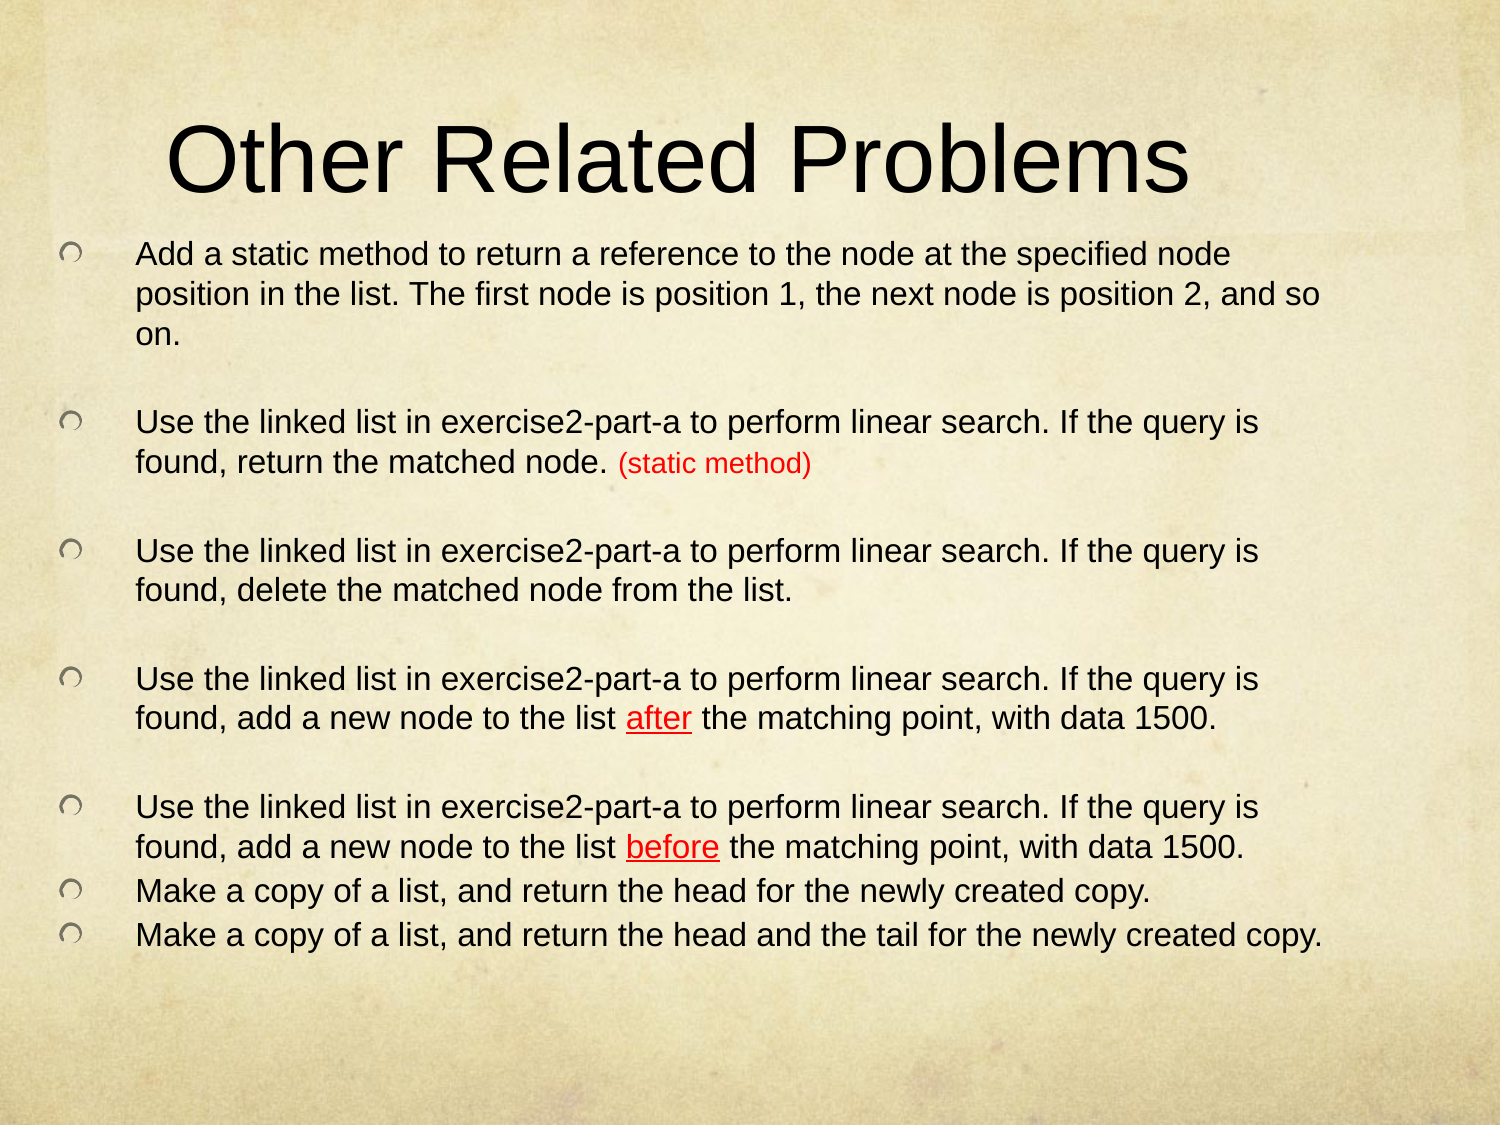

# Other Related Problems
Add a static method to return a reference to the node at the specified node  position in the list. The first node is position 1, the next node is position 2, and so on.

Use the linked list in exercise2-part-a to perform linear search. If the query is found, return the matched node. (static method)

Use the linked list in exercise2-part-a to perform linear search. If the query is found, delete the matched node from the list.

Use the linked list in exercise2-part-a to perform linear search. If the query is found, add a new node to the list after the matching point, with data 1500.

Use the linked list in exercise2-part-a to perform linear search. If the query is found, add a new node to the list before the matching point, with data 1500.
Make a copy of a list, and return the head for the newly created copy.
Make a copy of a list, and return the head and the tail for the newly created copy.